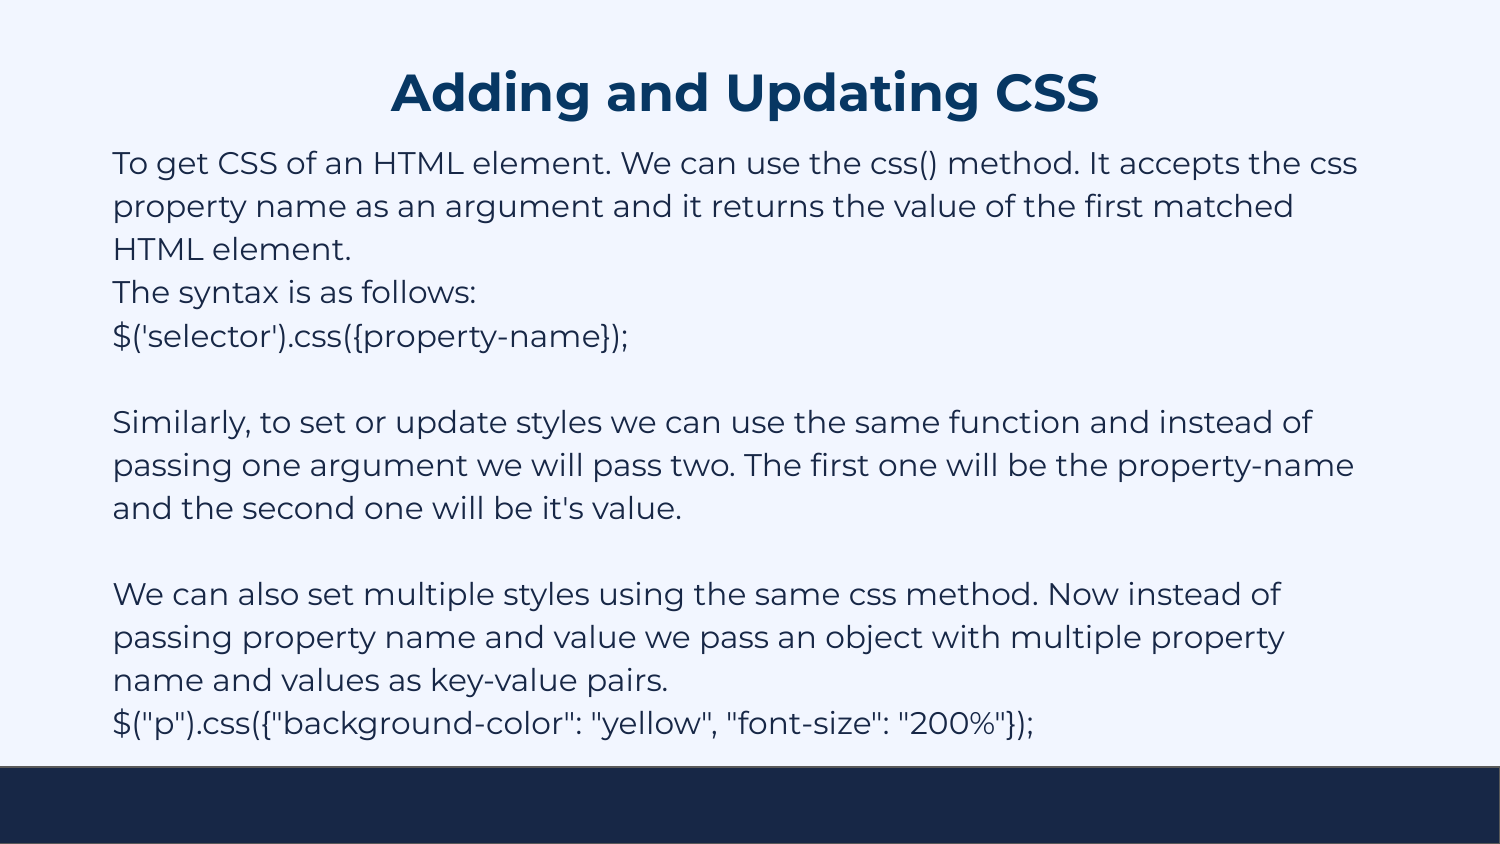

# Adding and Updating CSS
To get CSS of an HTML element. We can use the css() method. It accepts the css property name as an argument and it returns the value of the first matched HTML element.
The syntax is as follows:
$('selector').css({property-name});

Similarly, to set or update styles we can use the same function and instead of passing one argument we will pass two. The first one will be the property-name and the second one will be it's value.

We can also set multiple styles using the same css method. Now instead of passing property name and value we pass an object with multiple property name and values as key-value pairs.
$("p").css({"background-color": "yellow", "font-size": "200%"});